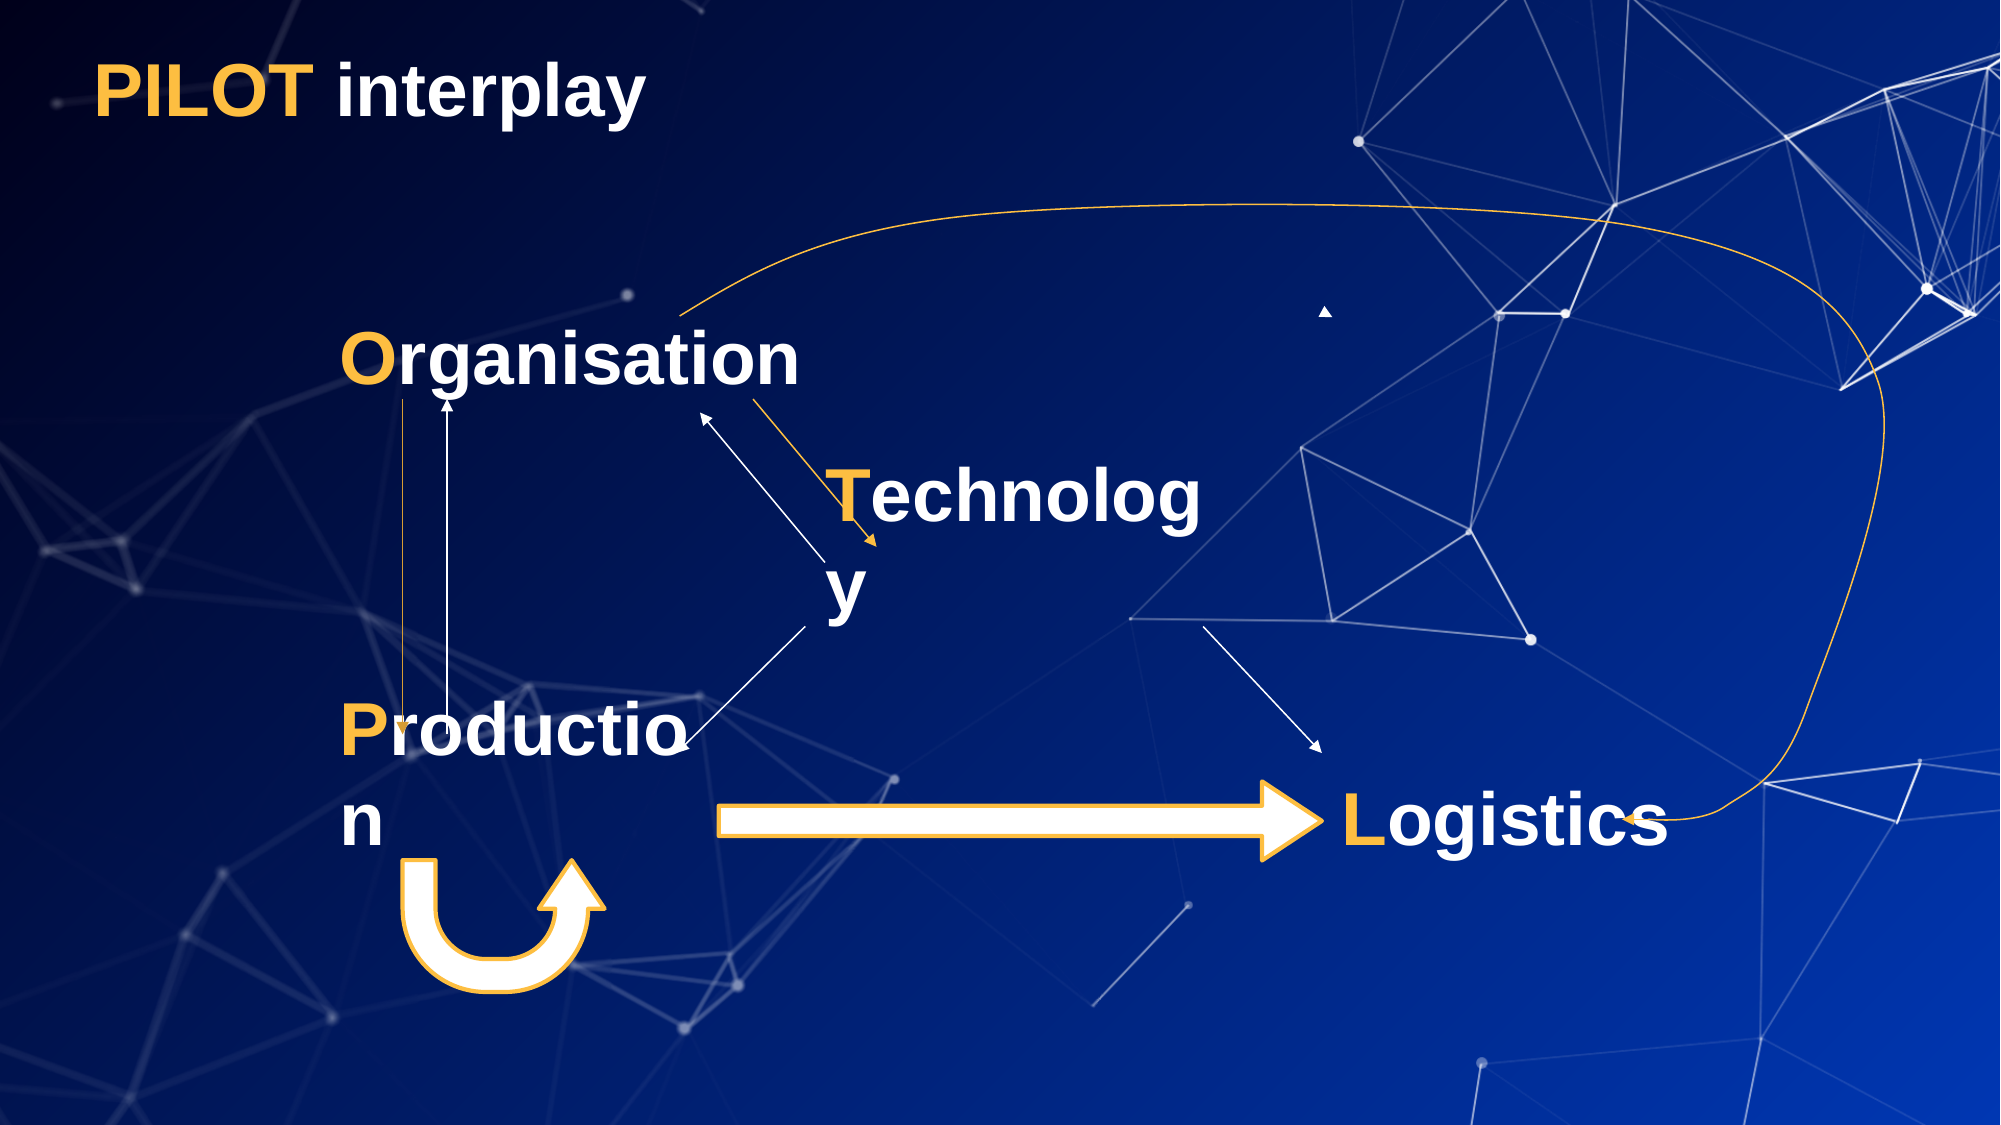

# PILOT interplay

Organisation
Technology
Logistics
Production